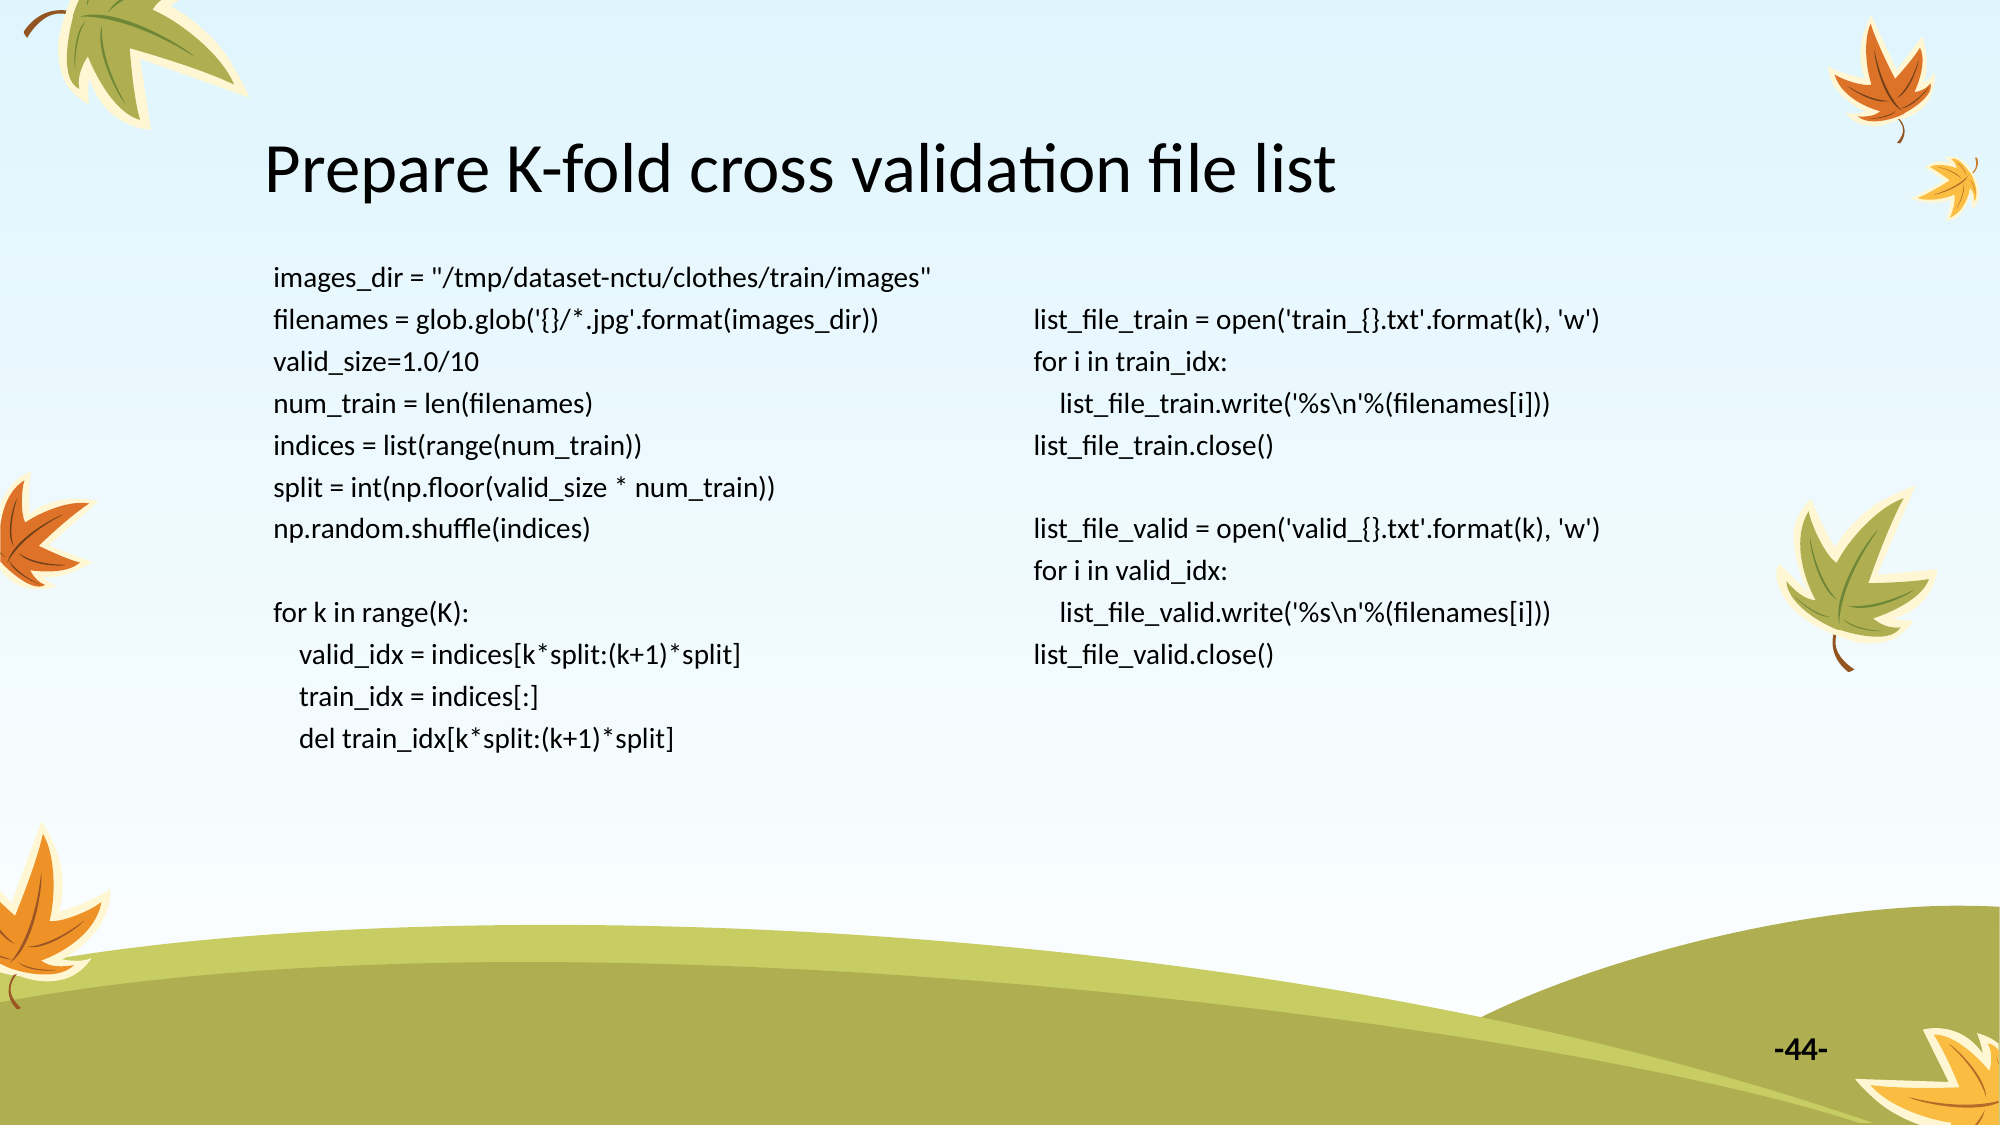

# Prepare K-fold cross validation file list
images_dir = "/tmp/dataset-nctu/clothes/train/images"
filenames = glob.glob('{}/*.jpg'.format(images_dir))
valid_size=1.0/10
num_train = len(filenames)
indices = list(range(num_train))
split = int(np.floor(valid_size * num_train))
np.random.shuffle(indices)

for k in range(K):
    valid_idx = indices[k*split:(k+1)*split]
    train_idx = indices[:]
    del train_idx[k*split:(k+1)*split]

    list_file_train = open('train_{}.txt'.format(k), 'w')
    for i in train_idx:
        list_file_train.write('%s\n'%(filenames[i]))
    list_file_train.close()

    list_file_valid = open('valid_{}.txt'.format(k), 'w')
    for i in valid_idx:
        list_file_valid.write('%s\n'%(filenames[i]))
    list_file_valid.close()